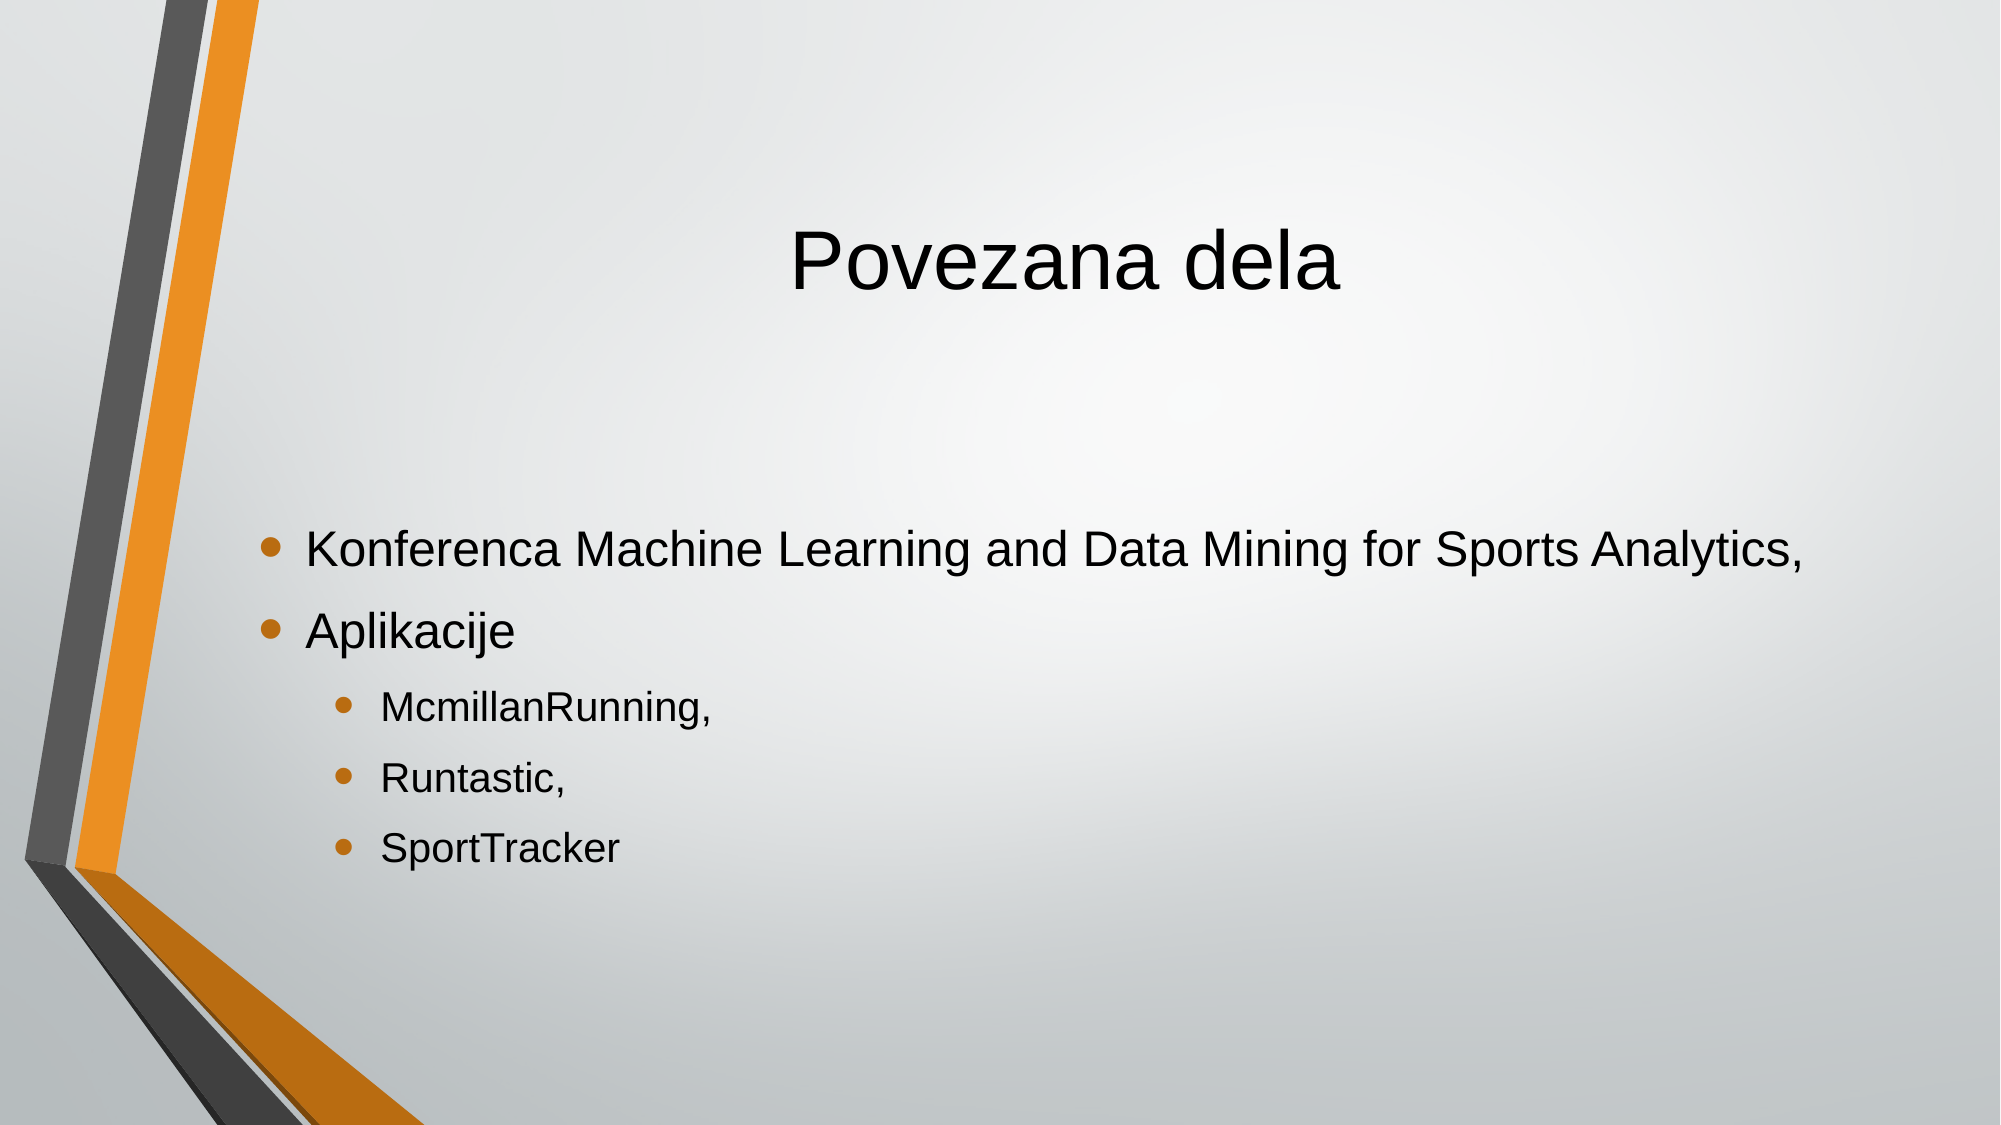

# Povezana dela
Konferenca Machine Learning and Data Mining for Sports Analytics,
Aplikacije
McmillanRunning,
Runtastic,
SportTracker